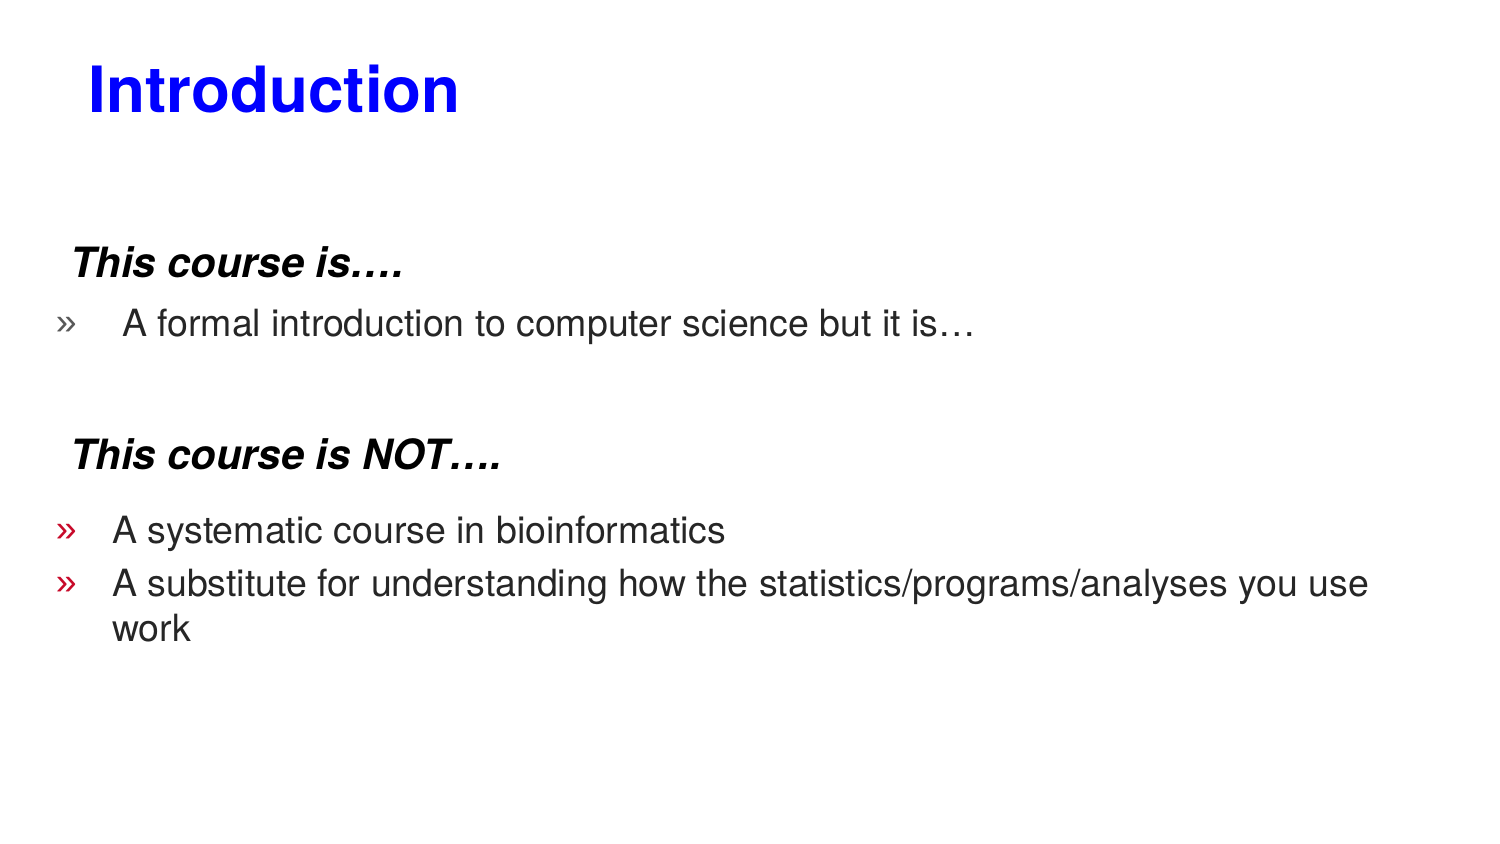

Introduction
This course is….
A formal introduction to computer science but it is…
This course is NOT….
A systematic course in bioinformatics
A substitute for understanding how the statistics/programs/analyses you use work